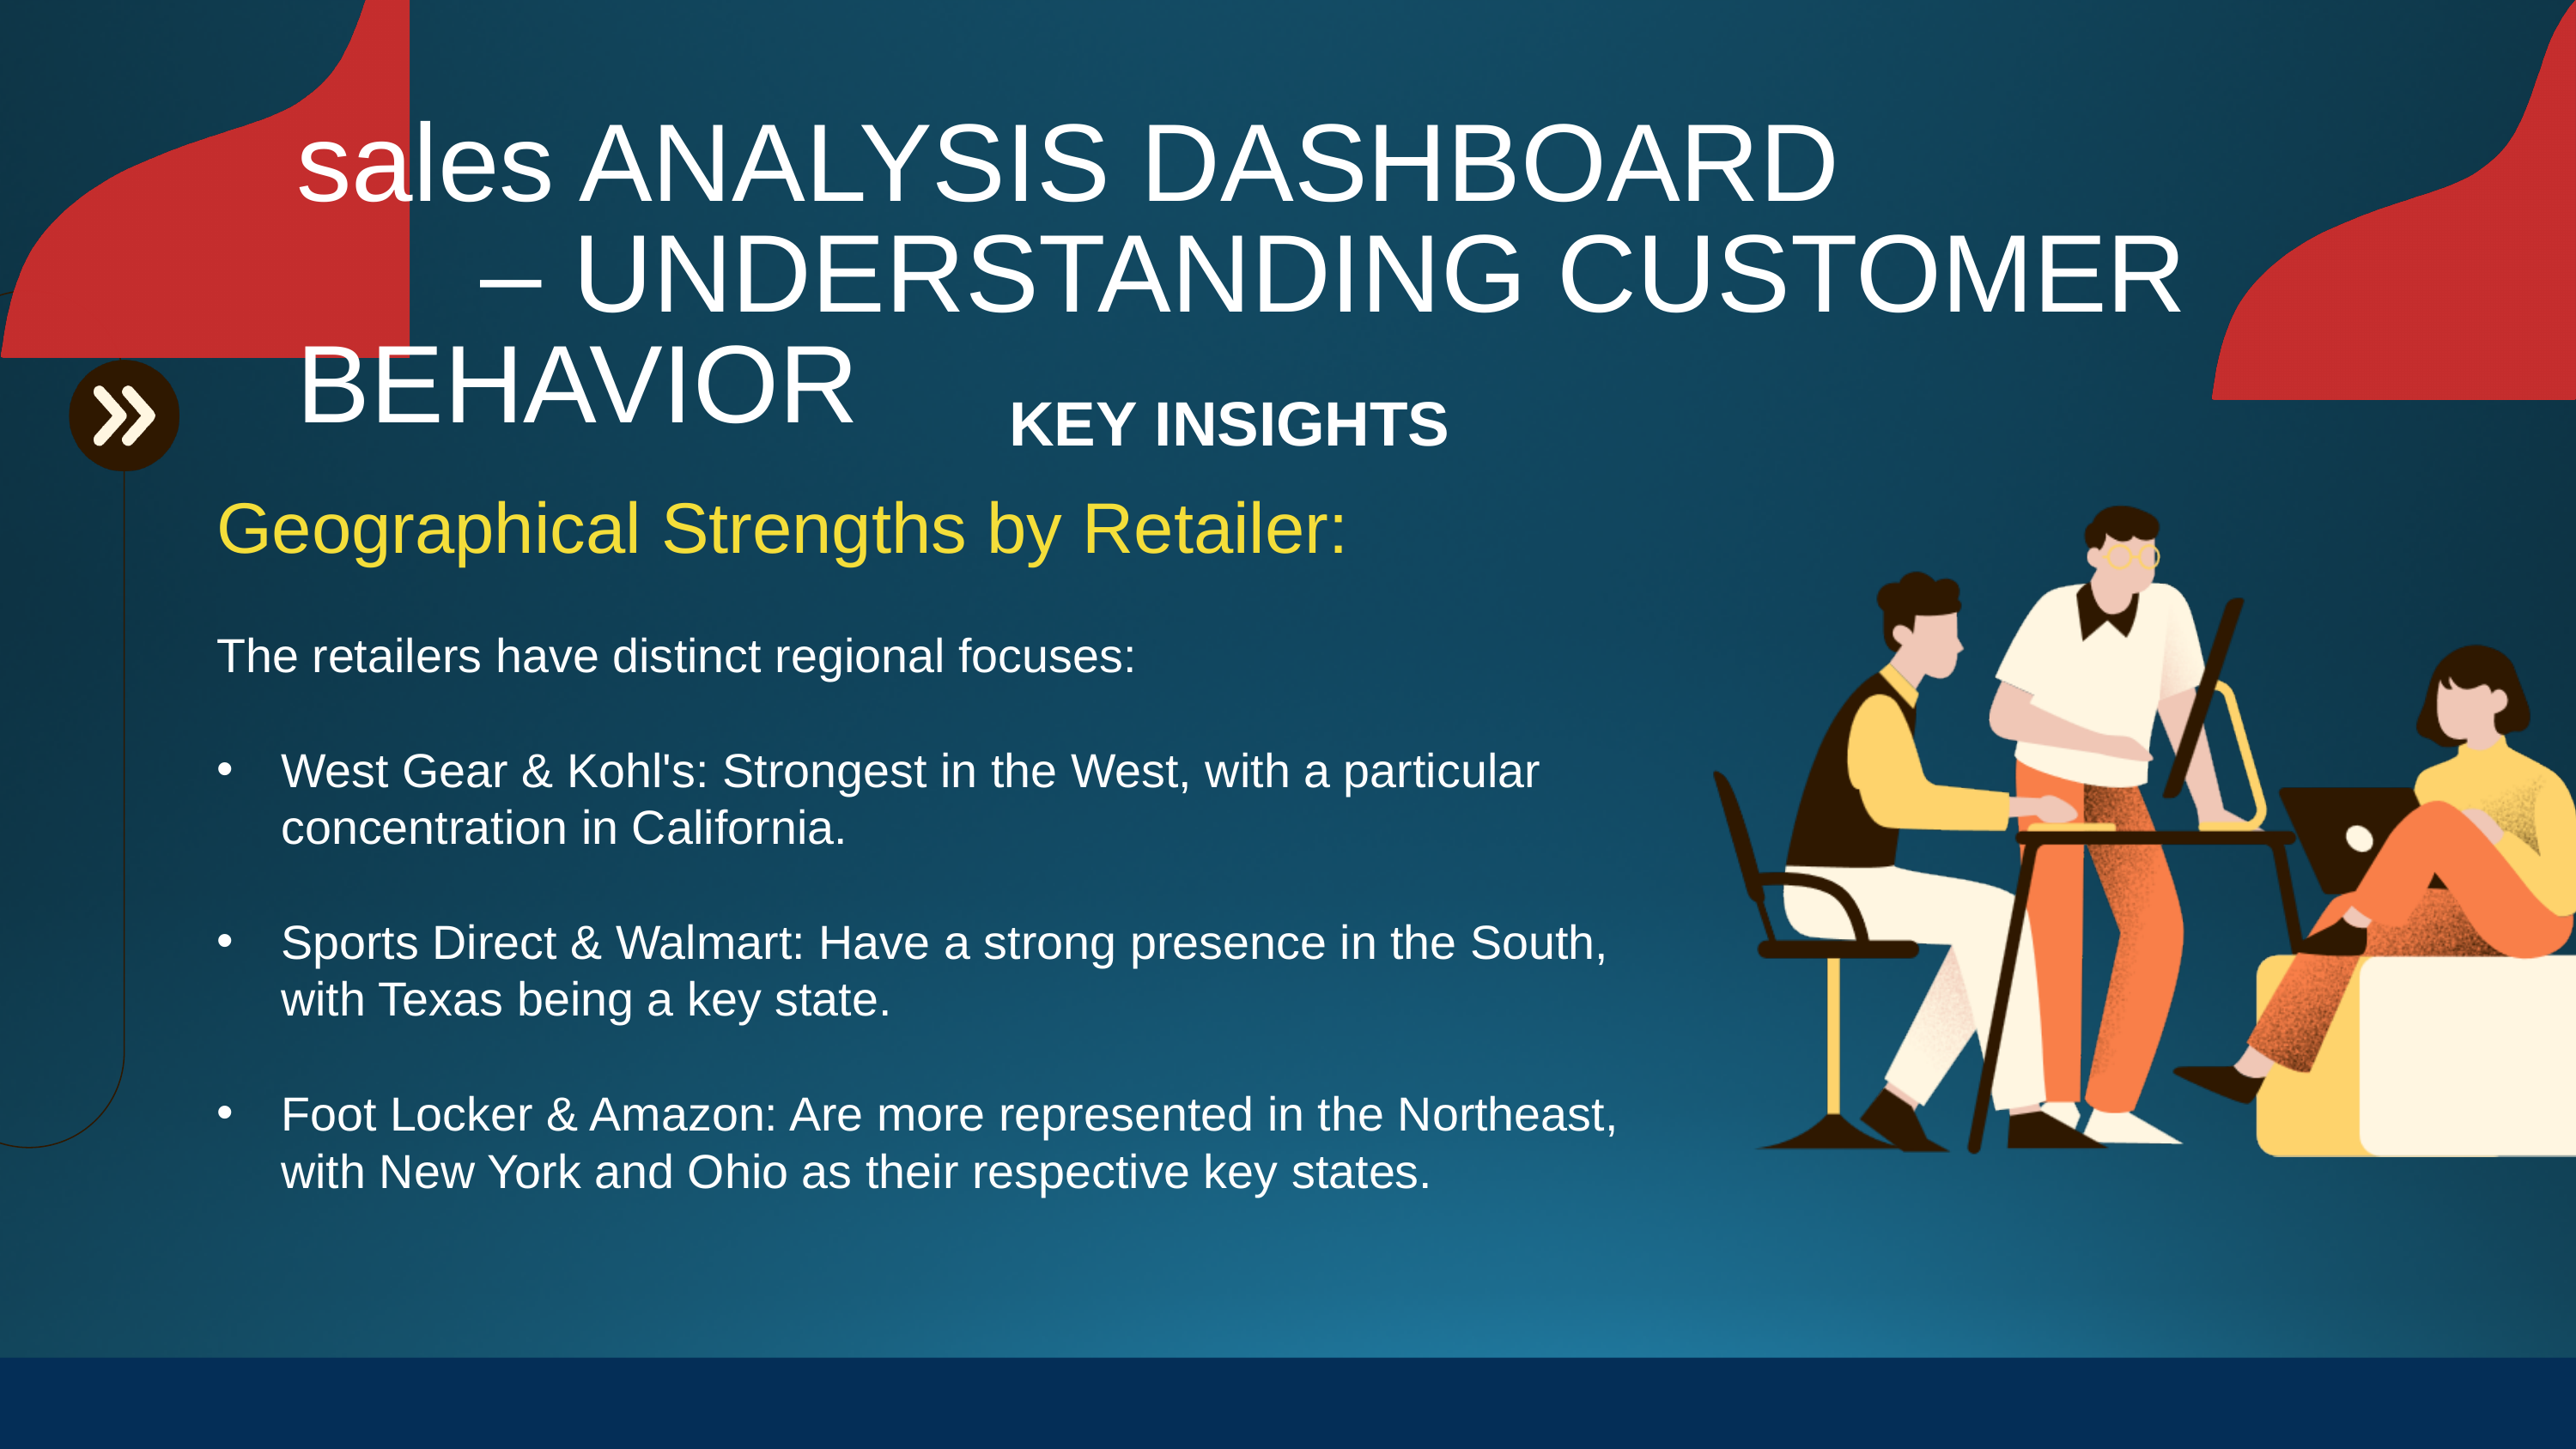

sales ANALYSIS DASHBOARD
      – UNDERSTANDING CUSTOMER BEHAVIOR

KEY INSIGHTS
Geographical Strengths by Retailer:

The retailers have distinct regional focuses:

West Gear & Kohl's: Strongest in the West, with a particular concentration in California.

Sports Direct & Walmart: Have a strong presence in the South, with Texas being a key state.

Foot Locker & Amazon: Are more represented in the Northeast, with New York and Ohio as their respective key states.